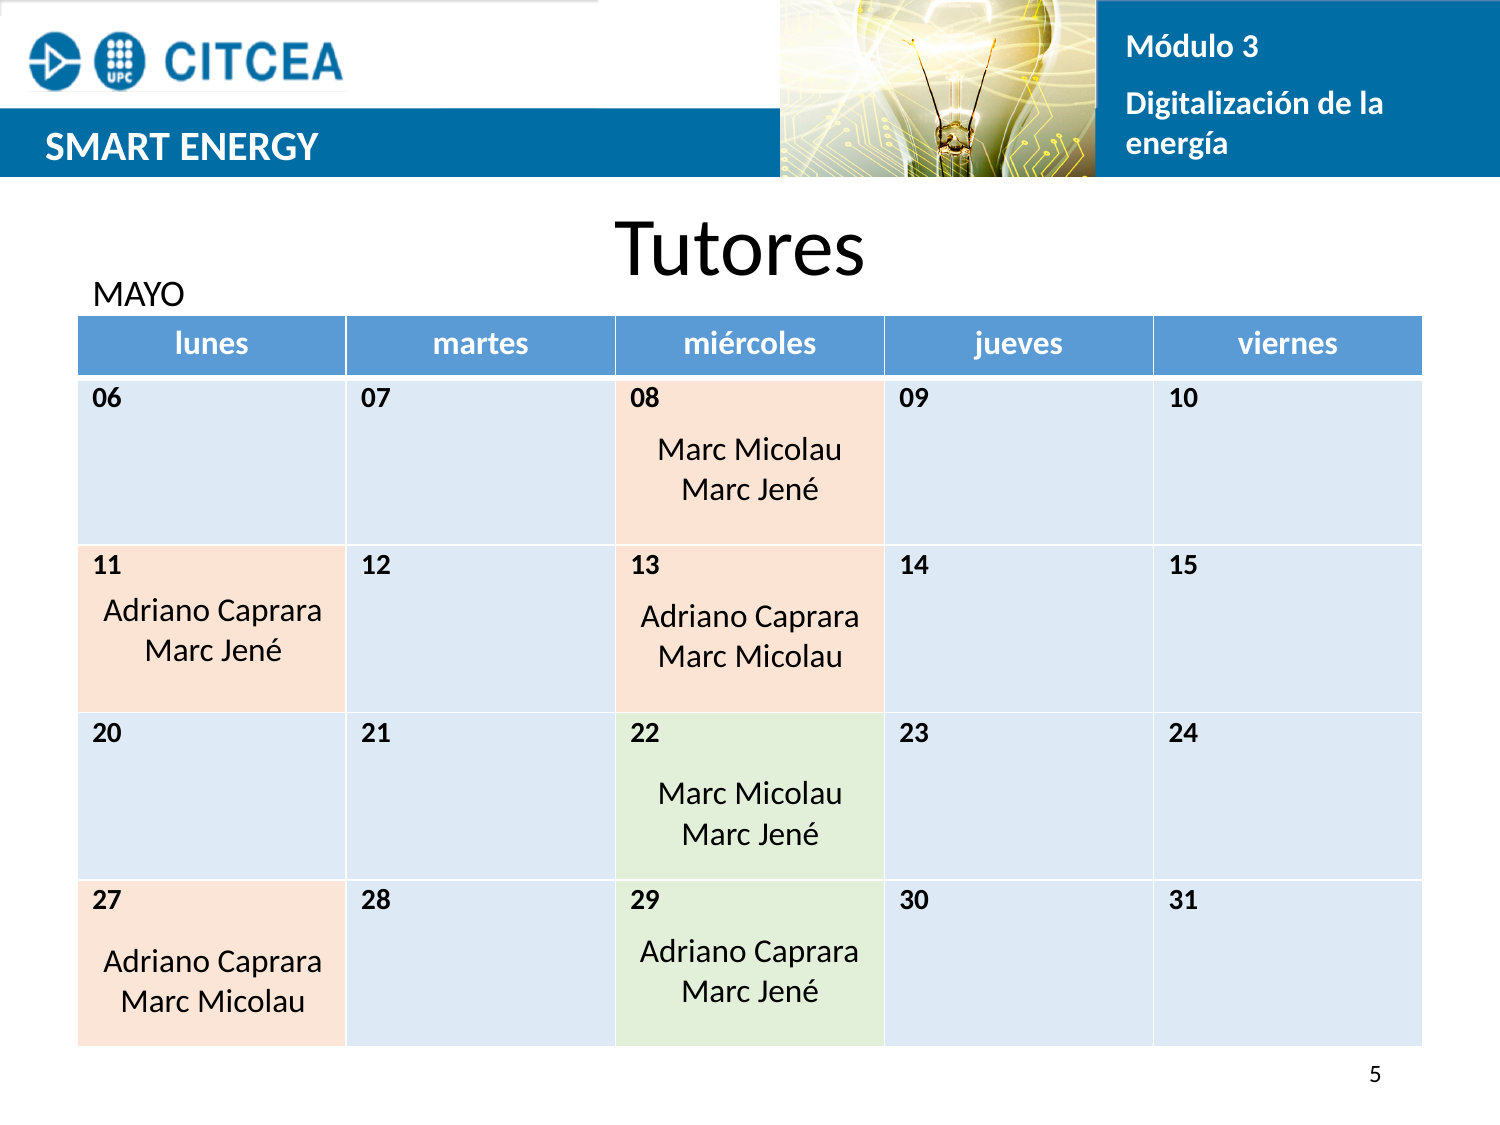

Módulo 3
Digitalización de la energía
# Tutores
MAYO
| lunes | martes | miércoles | jueves | viernes |
| --- | --- | --- | --- | --- |
| 06 | 07 | 08 | 09 | 10 |
| 11 | 12 | 13 | 14 | 15 |
| 20 | 21 | 22 | 23 | 24 |
| 27 | 28 | 29 | 30 | 31 |
Marc Micolau
Marc Jené

Adriano Caprara
Marc Jené
Adriano Caprara
Marc Micolau

Marc Micolau
Marc Jené
Adriano Caprara
Marc Jené
Adriano Caprara
Marc Micolau
5